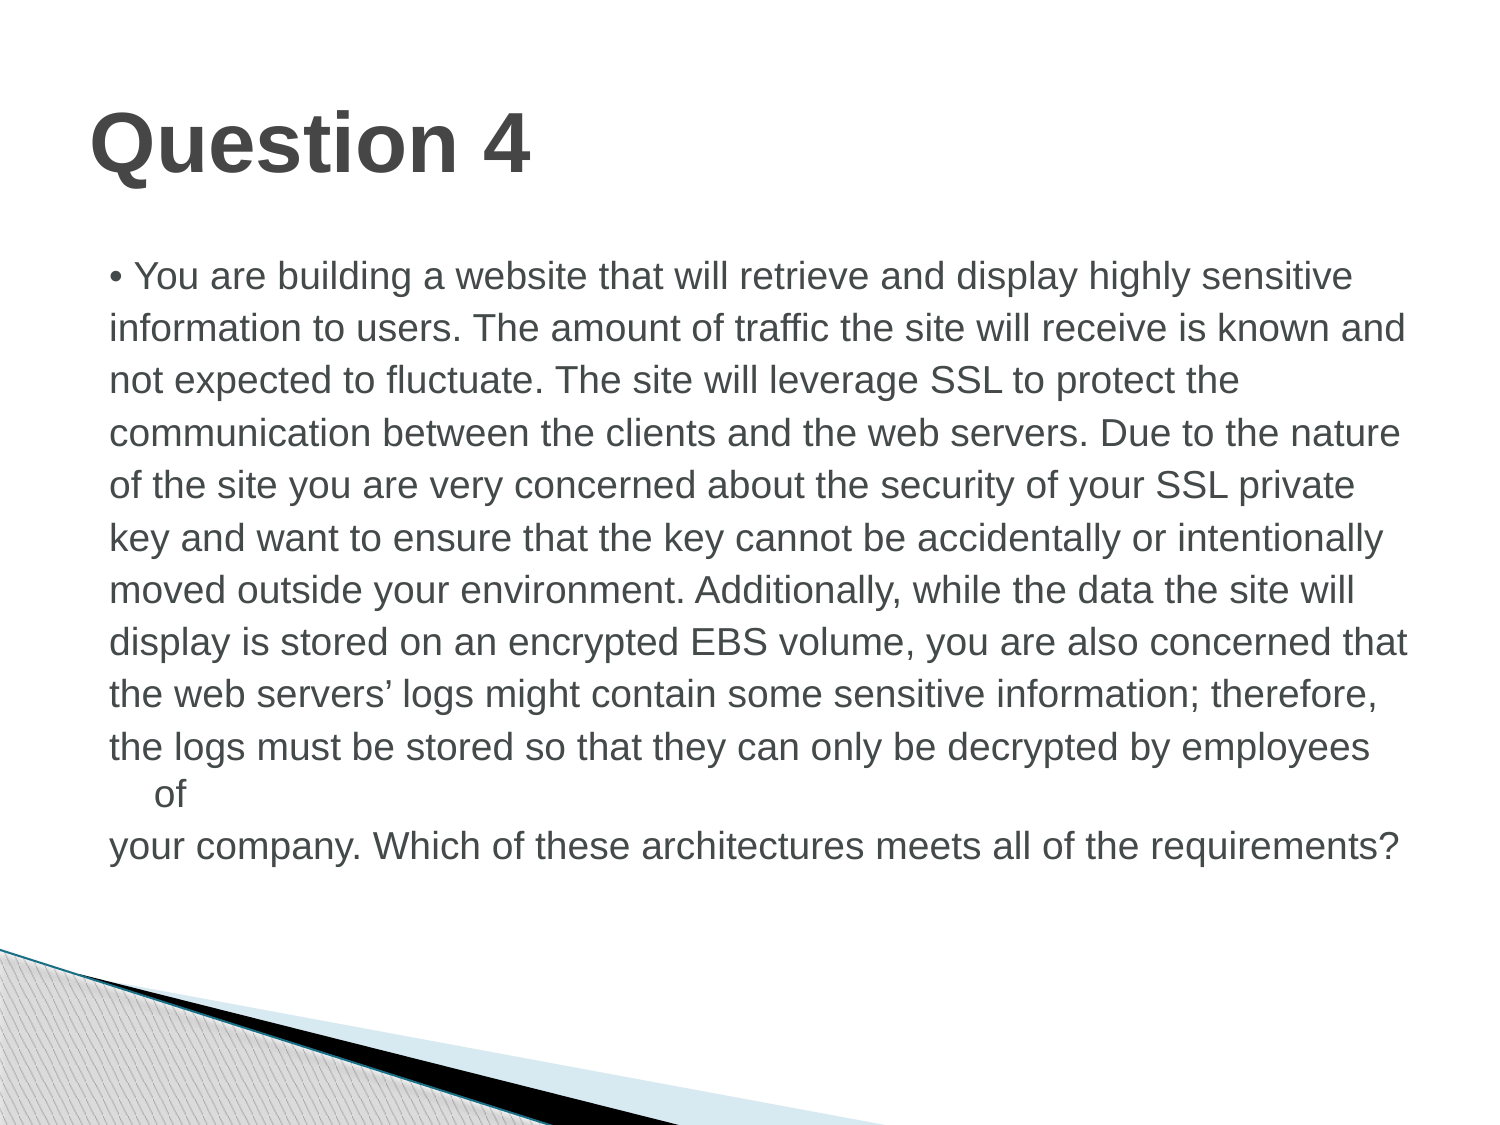

# Question 4
• You are building a website that will retrieve and display highly sensitive
information to users. The amount of traffic the site will receive is known and
not expected to fluctuate. The site will leverage SSL to protect the
communication between the clients and the web servers. Due to the nature
of the site you are very concerned about the security of your SSL private
key and want to ensure that the key cannot be accidentally or intentionally
moved outside your environment. Additionally, while the data the site will
display is stored on an encrypted EBS volume, you are also concerned that
the web servers’ logs might contain some sensitive information; therefore,
the logs must be stored so that they can only be decrypted by employees of
your company. Which of these architectures meets all of the requirements?